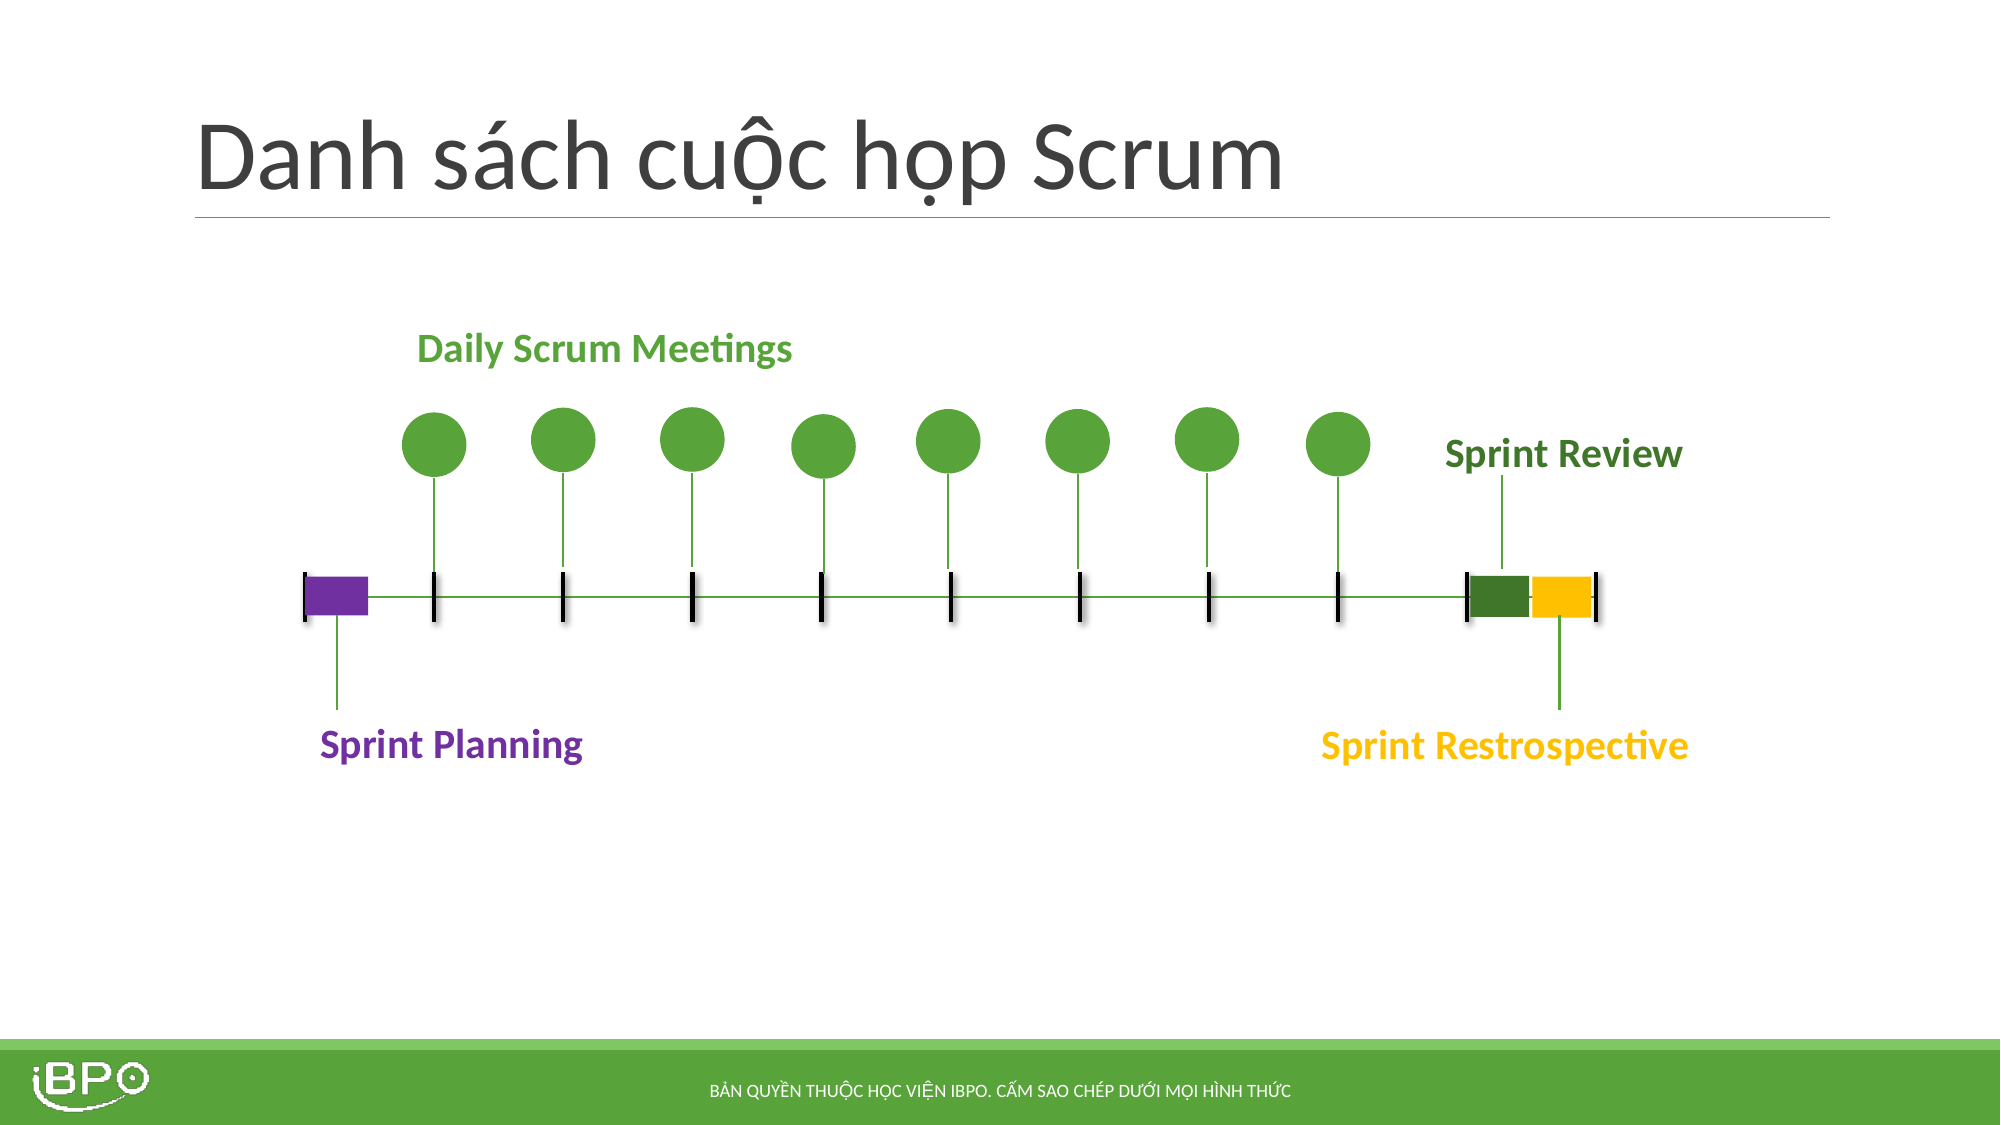

# Danh sách cuộc họp Scrum
Daily Scrum Meetings

Sprint Review

Sprint Planning
Sprint Restrospective
BẢN QUYỀN THUỘC HỌC VIỆN IBPO. CẤM SAO CHÉP DƯỚI MỌI HÌNH THỨC